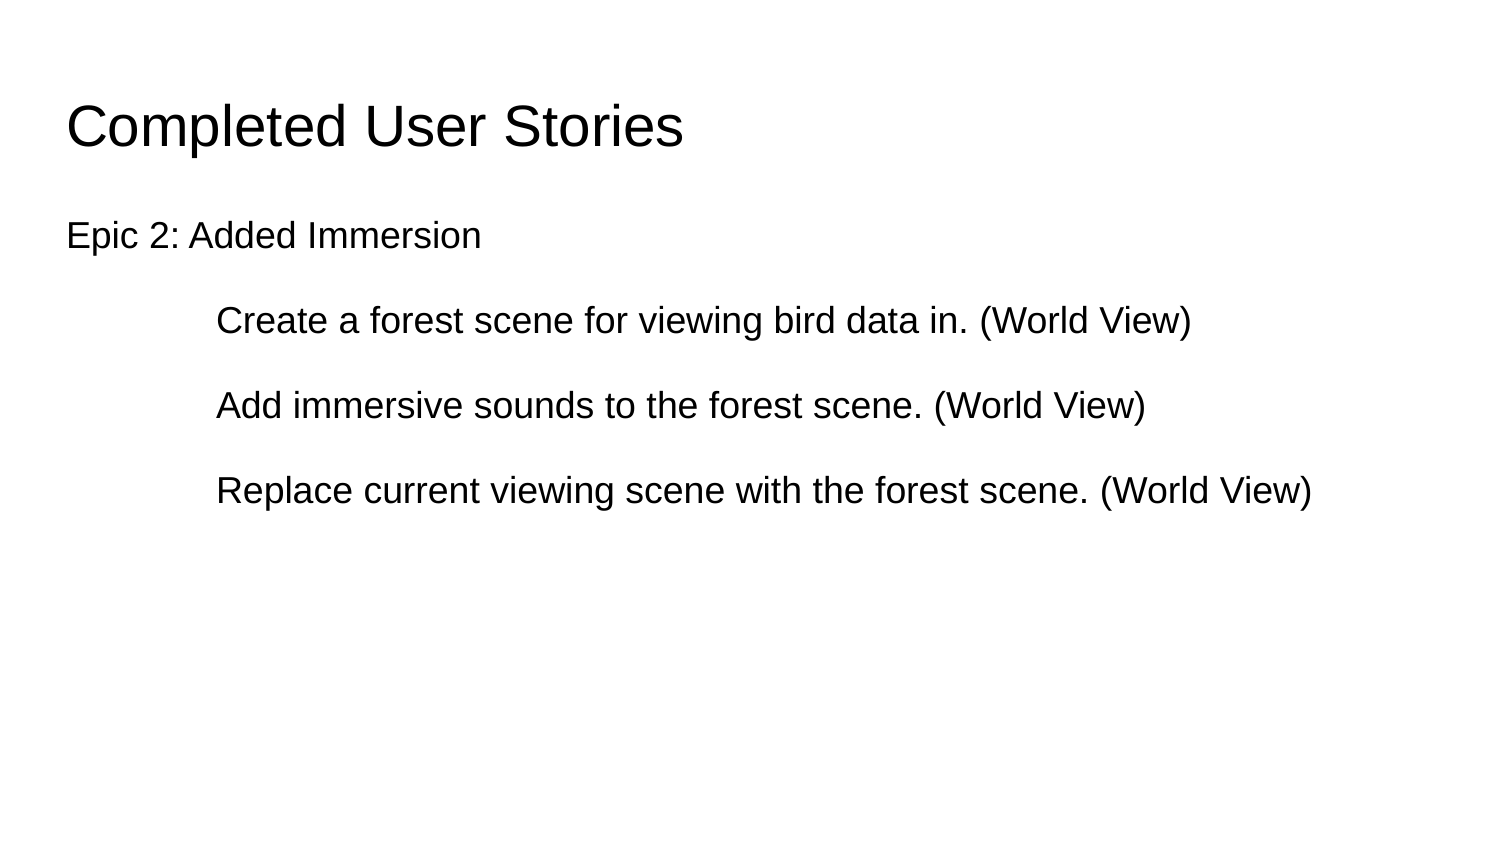

# Completed User Stories
Epic 2: Added Immersion
	Create a forest scene for viewing bird data in. (World View)
	Add immersive sounds to the forest scene. (World View)
	Replace current viewing scene with the forest scene. (World View)